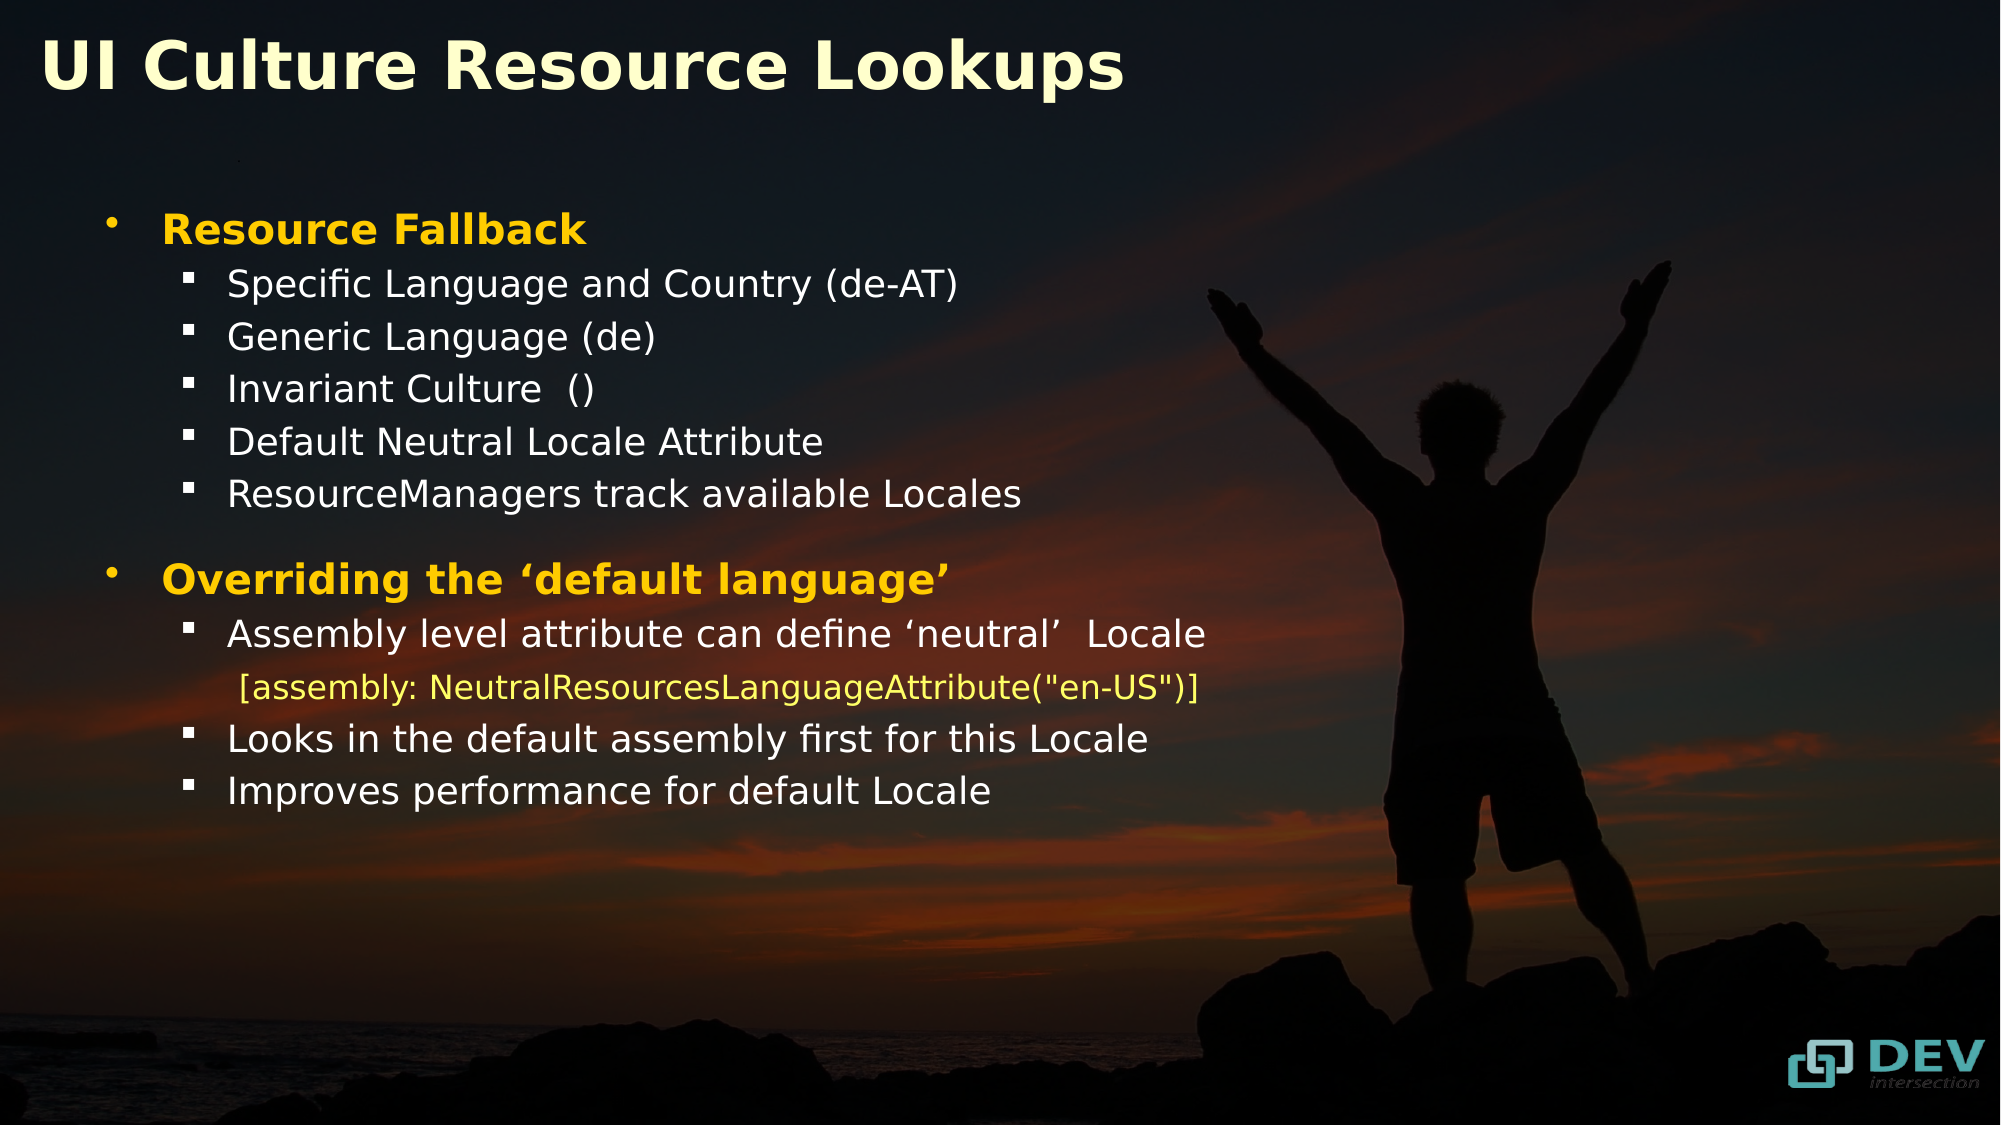

# UI Culture Resource Lookups
Resource Fallback
Specific Language and Country (de-AT)
Generic Language (de)
Invariant Culture  ()
Default Neutral Locale Attribute
ResourceManagers track available Locales
Overriding the ‘default language’
Assembly level attribute can define ‘neutral’  Locale
	 [assembly: NeutralResourcesLanguageAttribute("en-US")]
Looks in the default assembly first for this Locale
Improves performance for default Locale